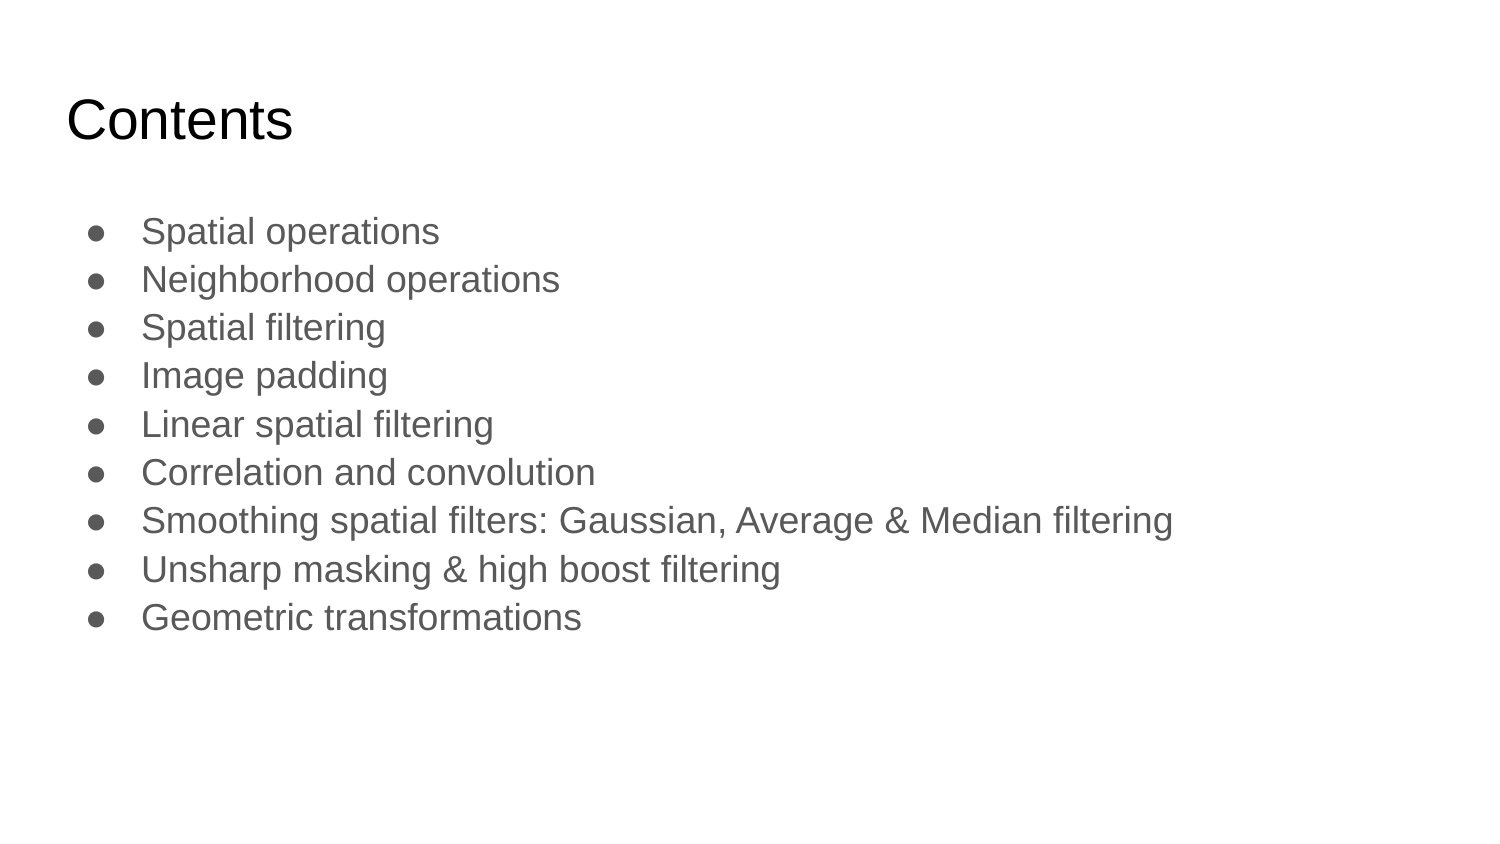

# Contents
Spatial operations
Neighborhood operations
Spatial filtering
Image padding
Linear spatial filtering
Correlation and convolution
Smoothing spatial filters: Gaussian, Average & Median filtering
Unsharp masking & high boost filtering
Geometric transformations